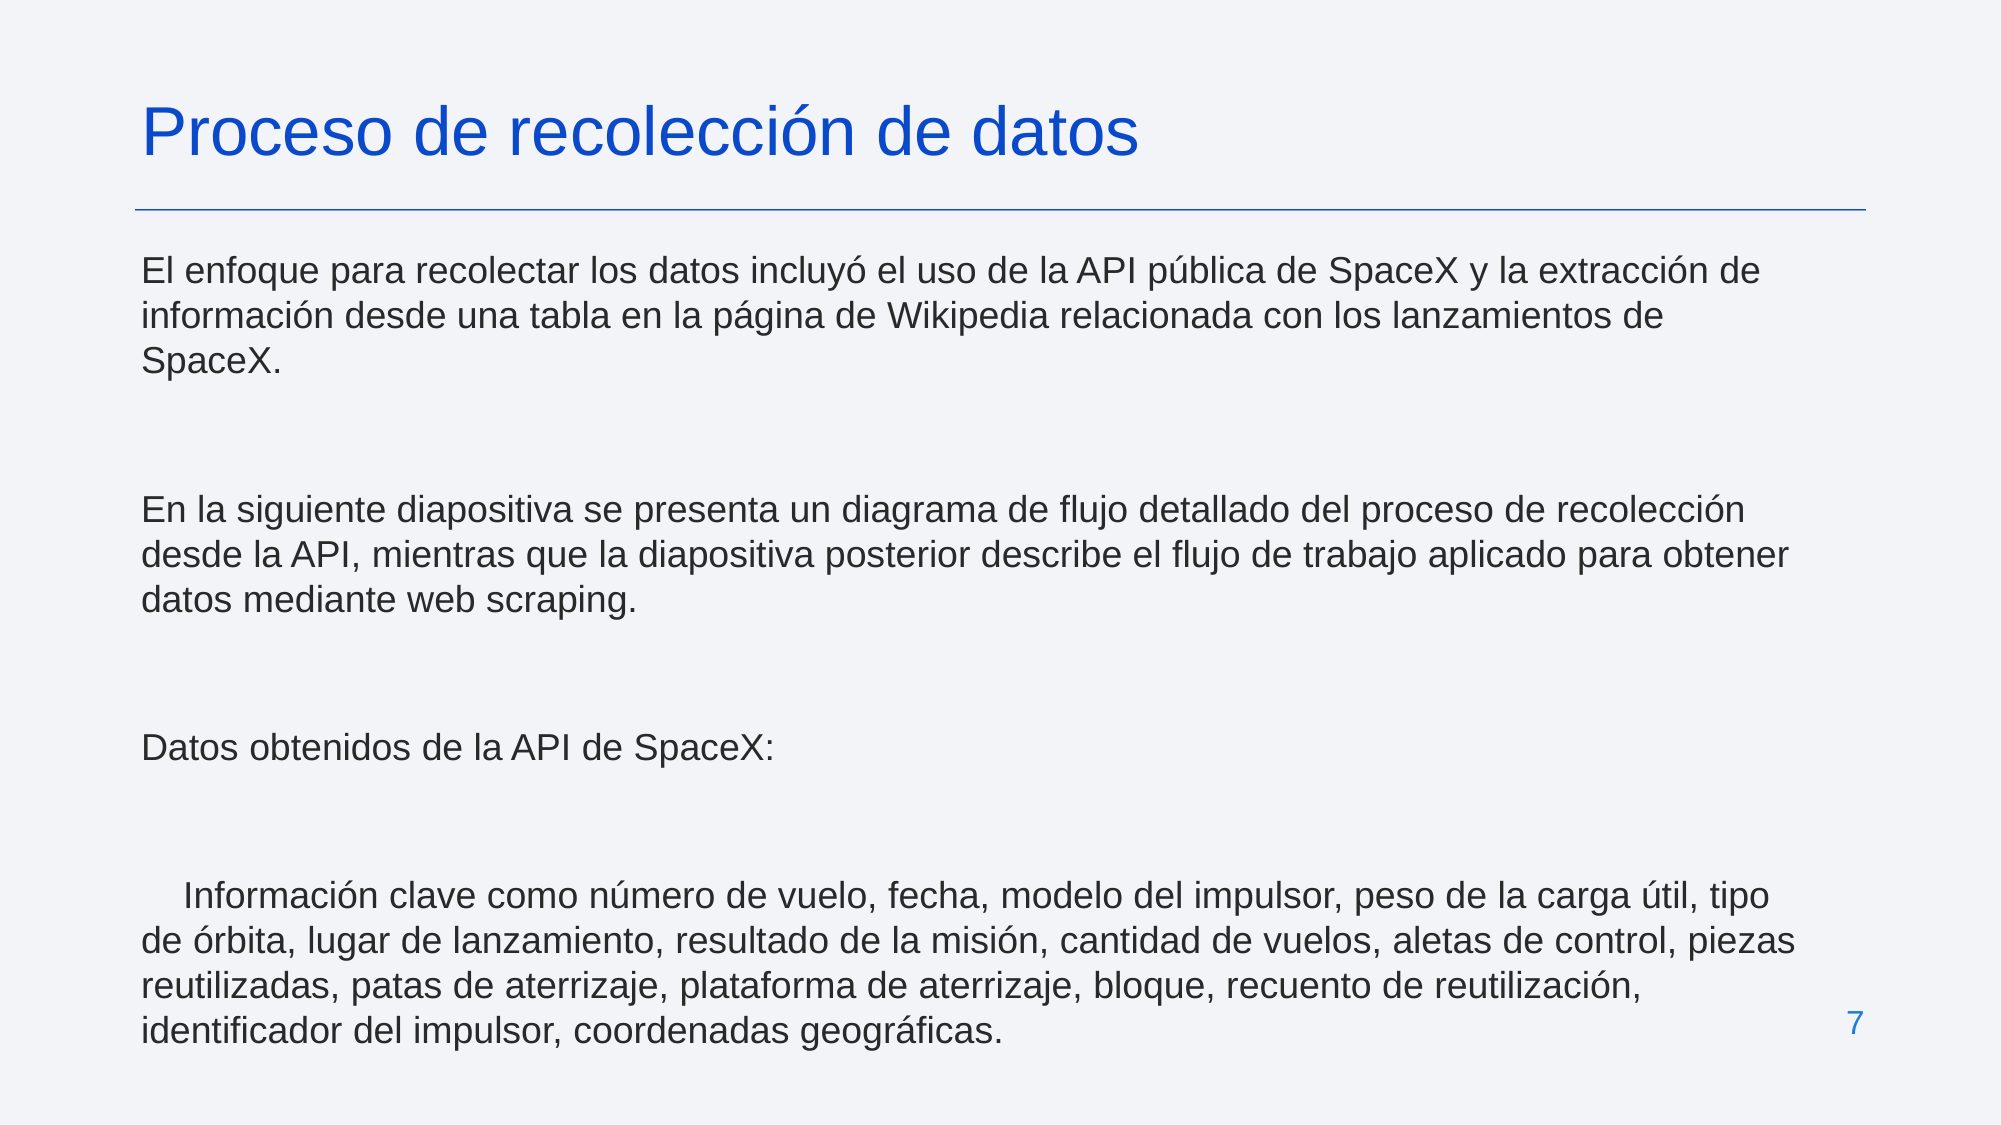

Proceso de recolección de datos
El enfoque para recolectar los datos incluyó el uso de la API pública de SpaceX y la extracción de información desde una tabla en la página de Wikipedia relacionada con los lanzamientos de SpaceX.

En la siguiente diapositiva se presenta un diagrama de flujo detallado del proceso de recolección desde la API, mientras que la diapositiva posterior describe el flujo de trabajo aplicado para obtener datos mediante web scraping.

Datos obtenidos de la API de SpaceX:

    Información clave como número de vuelo, fecha, modelo del impulsor, peso de la carga útil, tipo de órbita, lugar de lanzamiento, resultado de la misión, cantidad de vuelos, aletas de control, piezas reutilizadas, patas de aterrizaje, plataforma de aterrizaje, bloque, recuento de reutilización, identificador del impulsor, coordenadas geográficas.

Datos extraídos de Wikipedia:

    Detalles como número de misión, ubicación del lanzamiento, nombre y peso de la carga útil, órbita, cliente, resultado del lanzamiento, versión del impulsor, estado del aterrizaje, fecha y hora del evento.
7